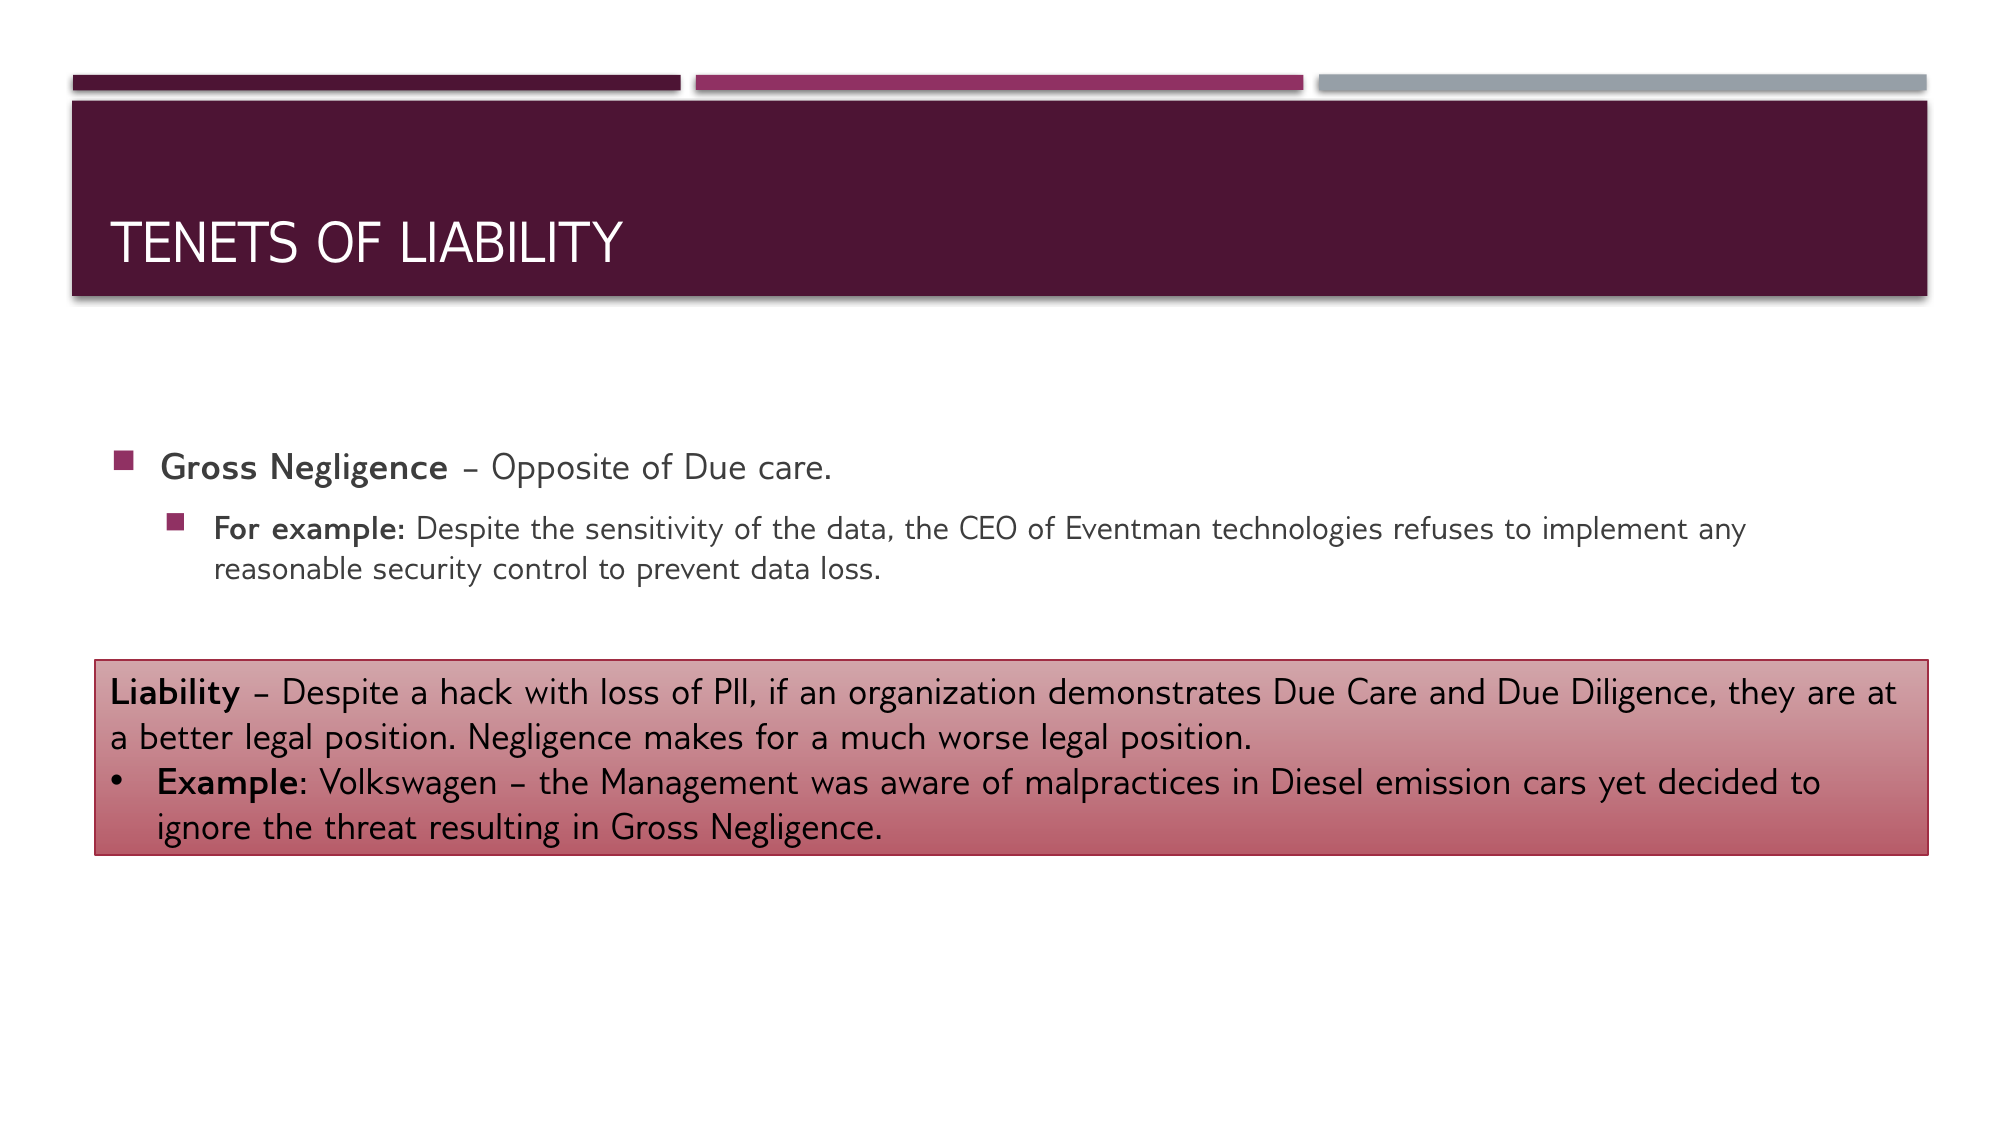

# Tenets of liability
Gross Negligence – Opposite of Due care.
For example: Despite the sensitivity of the data, the CEO of Eventman technologies refuses to implement any reasonable security control to prevent data loss.
Liability – Despite a hack with loss of PII, if an organization demonstrates Due Care and Due Diligence, they are at a better legal position. Negligence makes for a much worse legal position.
Example: Volkswagen – the Management was aware of malpractices in Diesel emission cars yet decided to ignore the threat resulting in Gross Negligence.